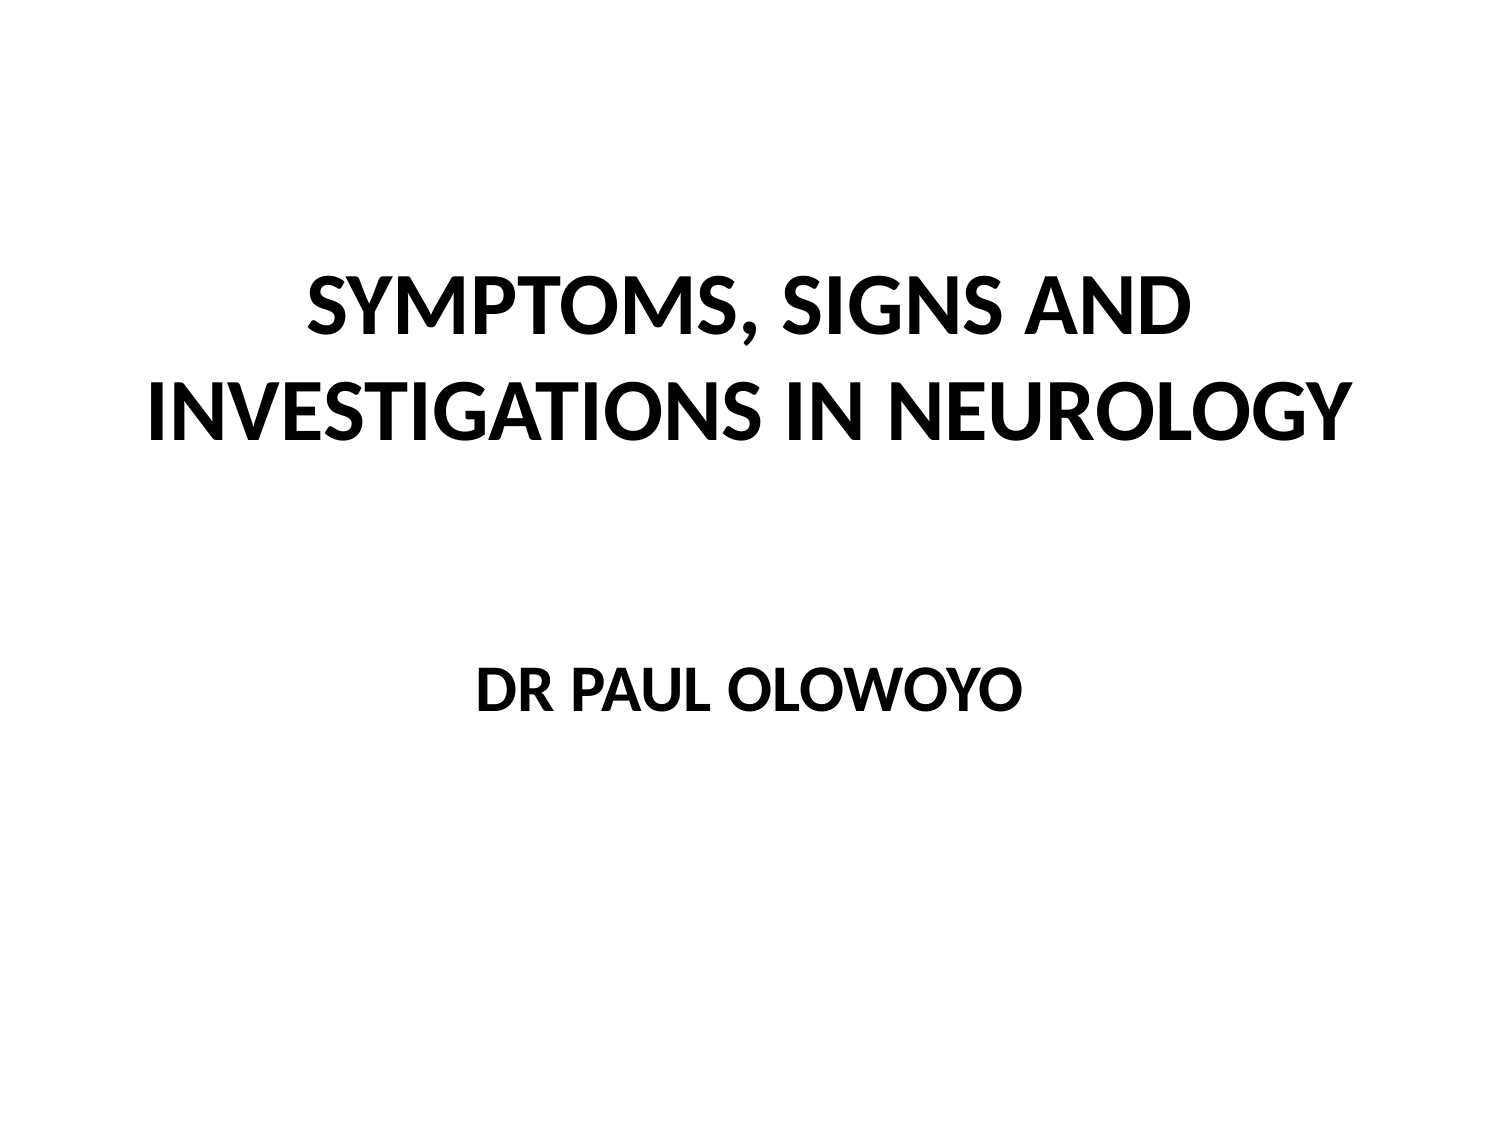

# SYMPTOMS, SIGNS AND INVESTIGATIONS IN NEUROLOGY
DR PAUL OLOWOYO